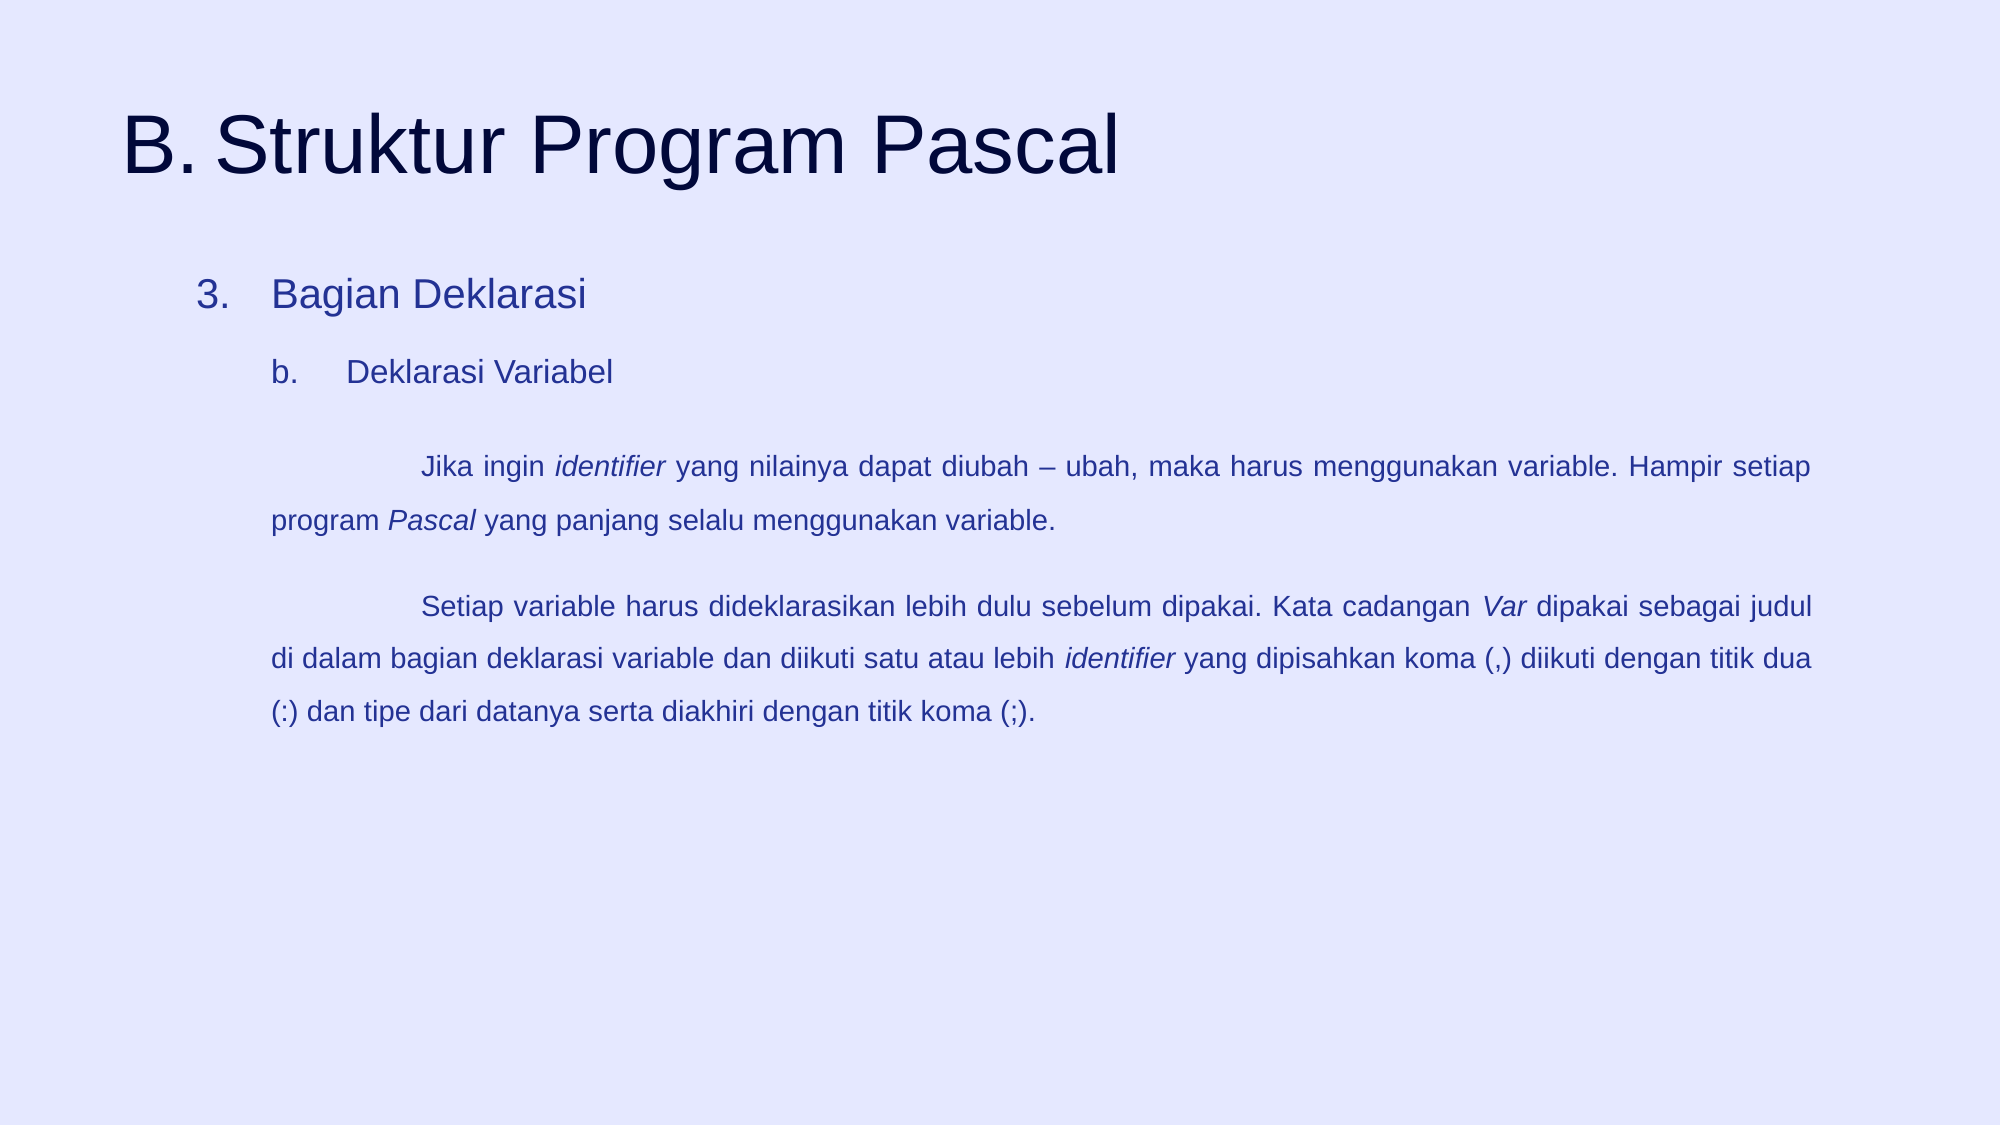

# B. Struktur Program Pascal
Bagian Deklarasi
Deklarasi Variabel
	Jika ingin identifier yang nilainya dapat diubah – ubah, maka harus menggunakan variable. Hampir setiap program Pascal yang panjang selalu menggunakan variable.
	Setiap variable harus dideklarasikan lebih dulu sebelum dipakai. Kata cadangan Var dipakai sebagai judul di dalam bagian deklarasi variable dan diikuti satu atau lebih identifier yang dipisahkan koma (,) diikuti dengan titik dua (:) dan tipe dari datanya serta diakhiri dengan titik koma (;).